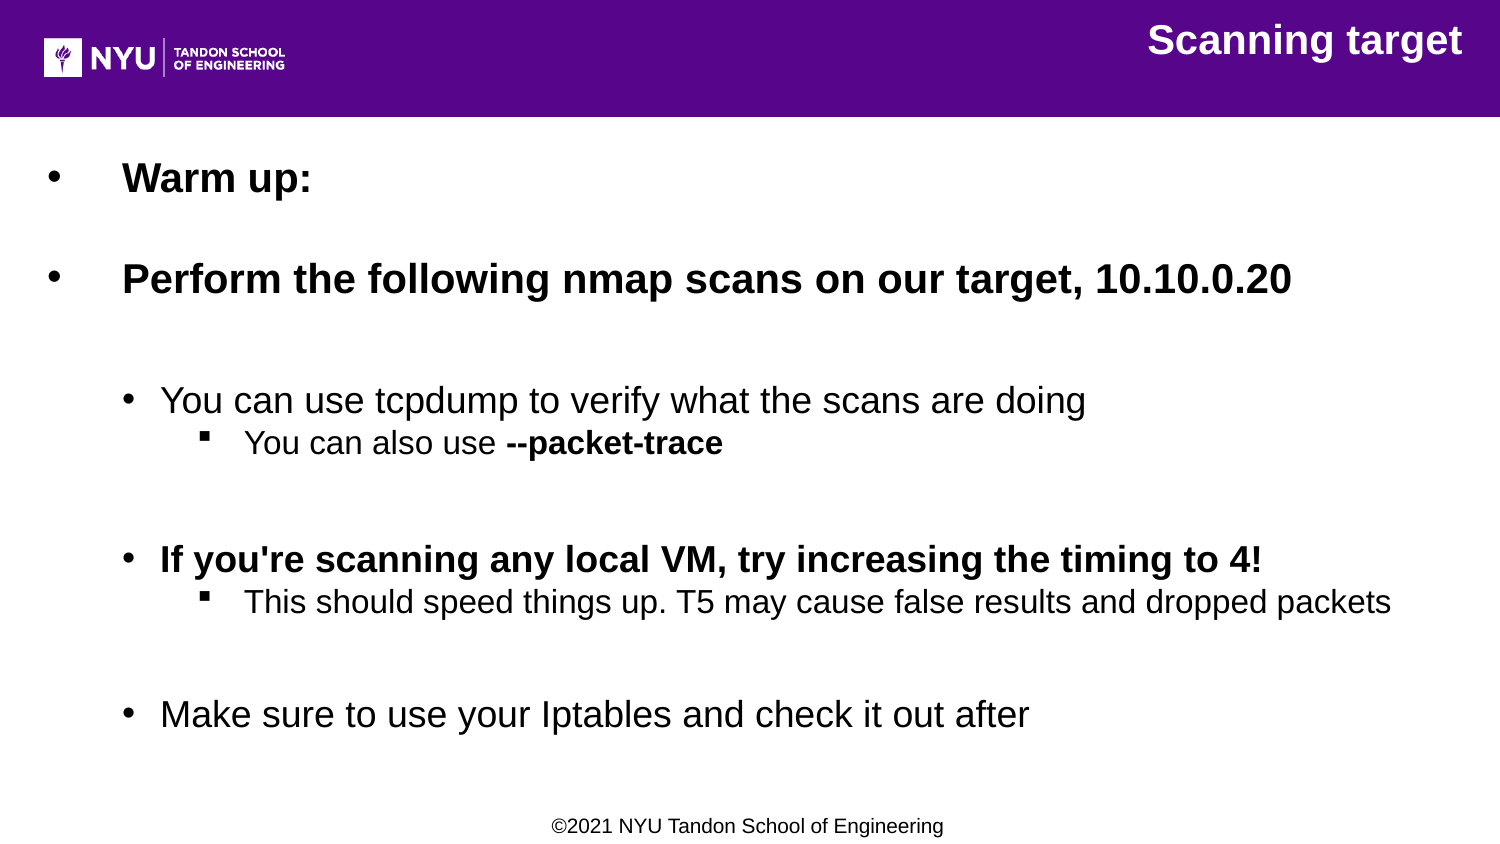

Scanning target
Warm up:

Perform the following nmap scans on our target, 10.10.0.20

You can use tcpdump to verify what the scans are doing
You can also use --packet-trace

If you're scanning any local VM, try increasing the timing to 4!
This should speed things up. T5 may cause false results and dropped packets

Make sure to use your Iptables and check it out after